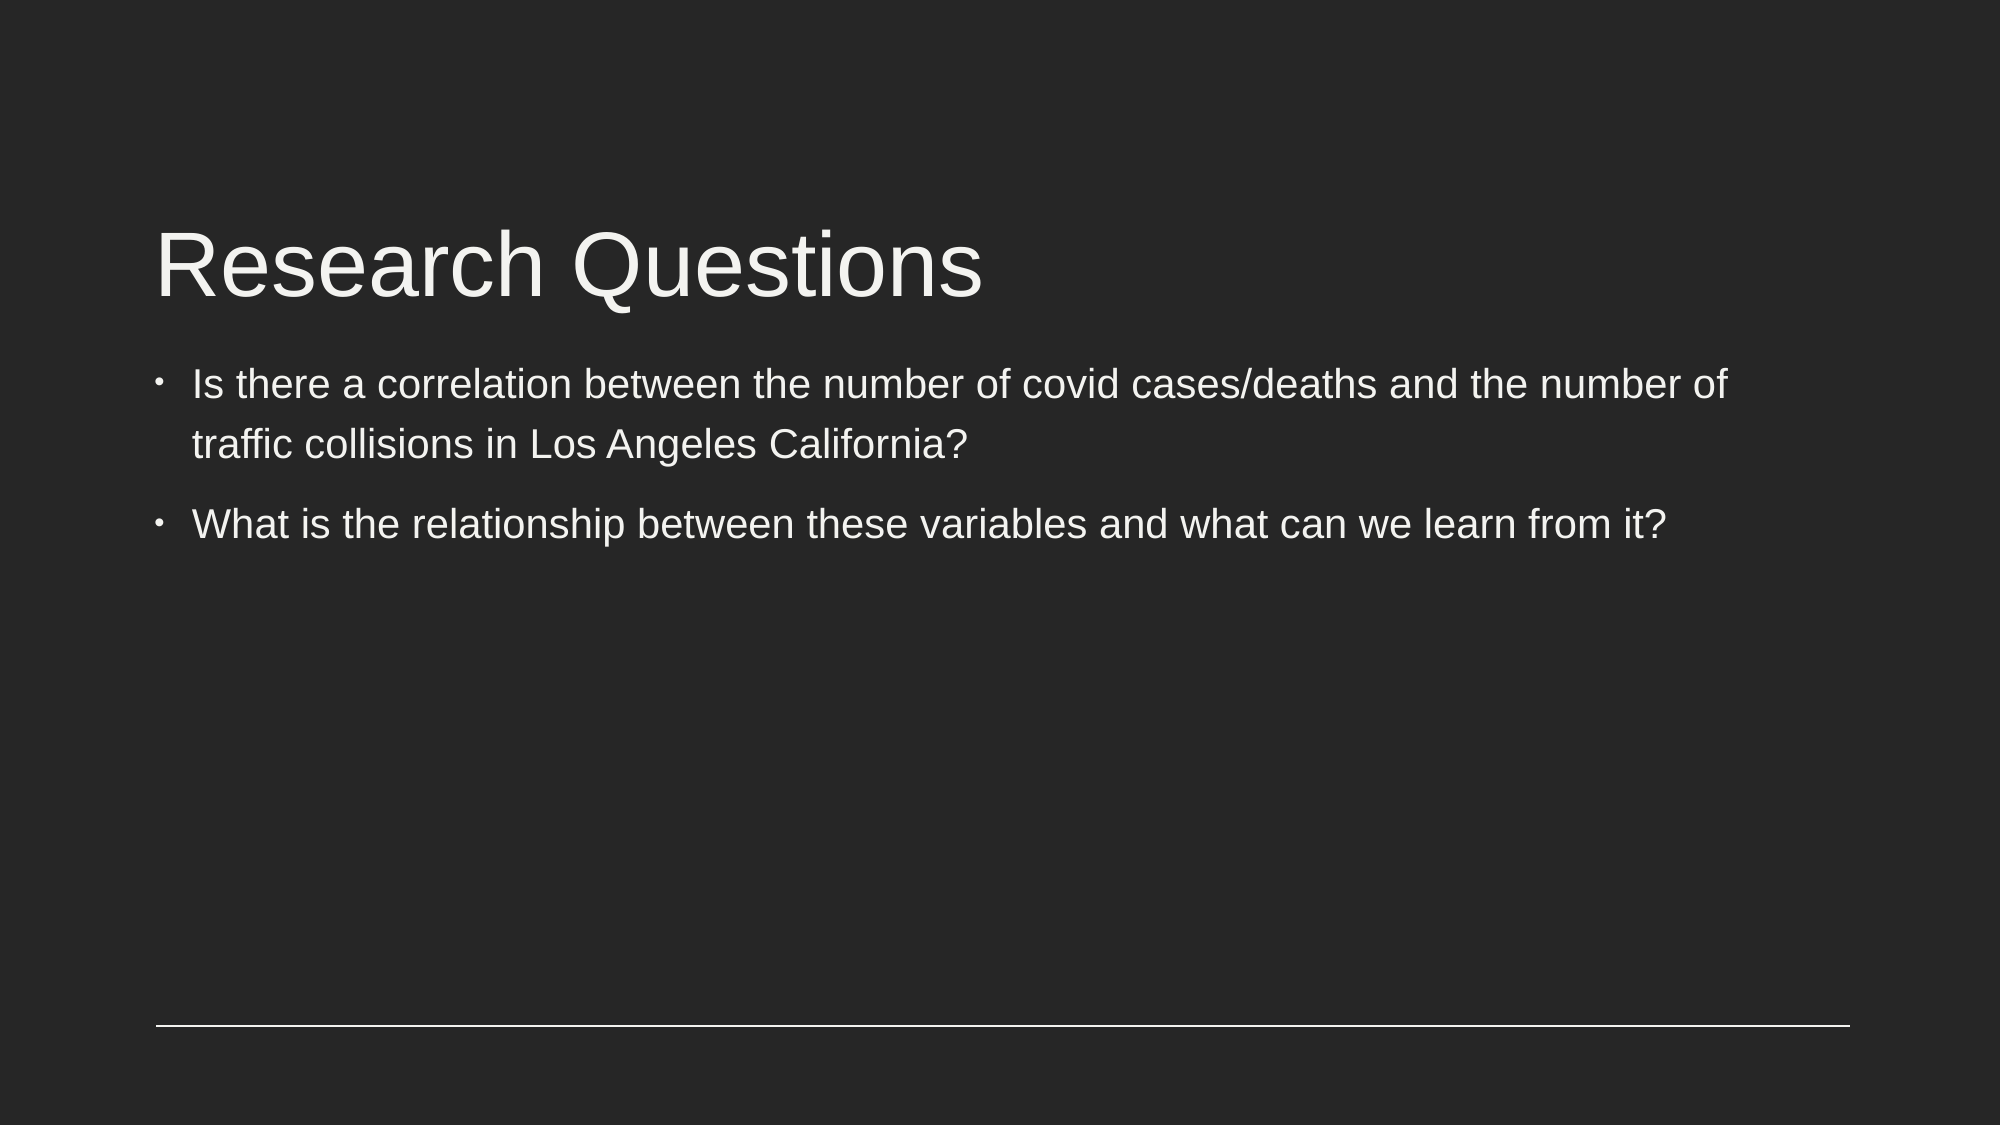

# Research Questions
Is there a correlation between the number of covid cases/deaths and the number of traffic collisions in Los Angeles California?
What is the relationship between these variables and what can we learn from it?